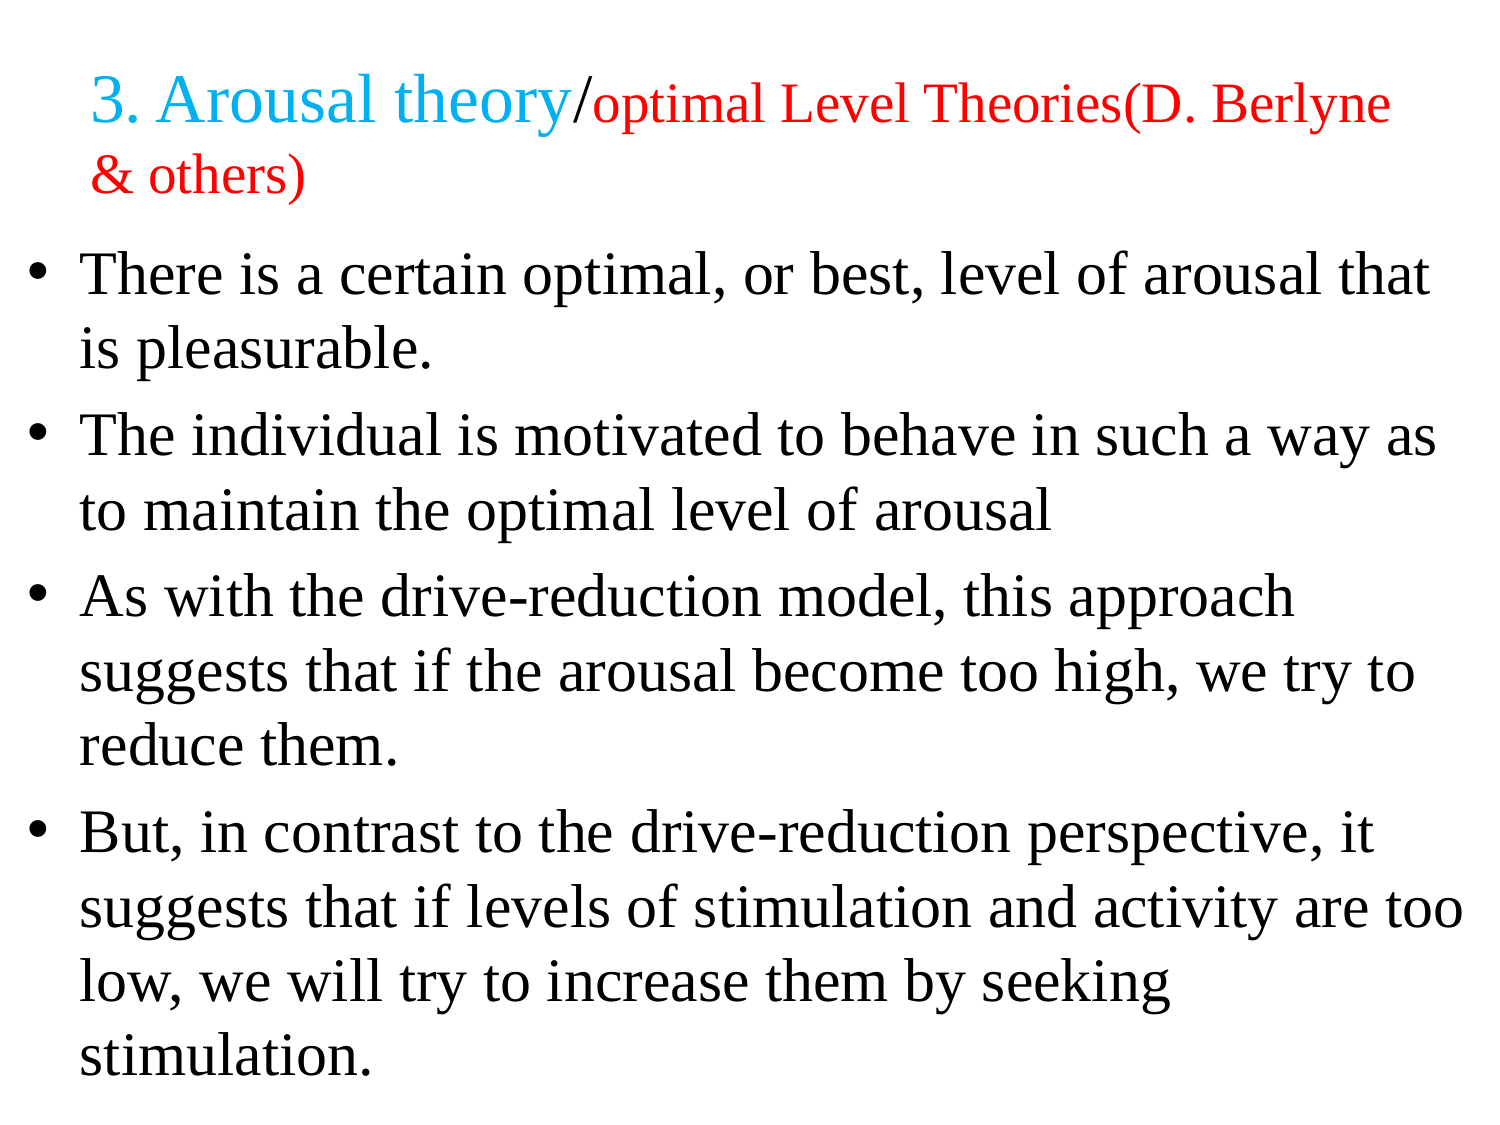

# 3. Arousal theory/optimal Level Theories(D. Berlyne & others)
There is a certain optimal, or best, level of arousal that is pleasurable.
The individual is motivated to behave in such a way as to maintain the optimal level of arousal
As with the drive-reduction model, this approach suggests that if the arousal become too high, we try to reduce them.
But, in contrast to the drive-reduction perspective, it suggests that if levels of stimulation and activity are too low, we will try to increase them by seeking stimulation.